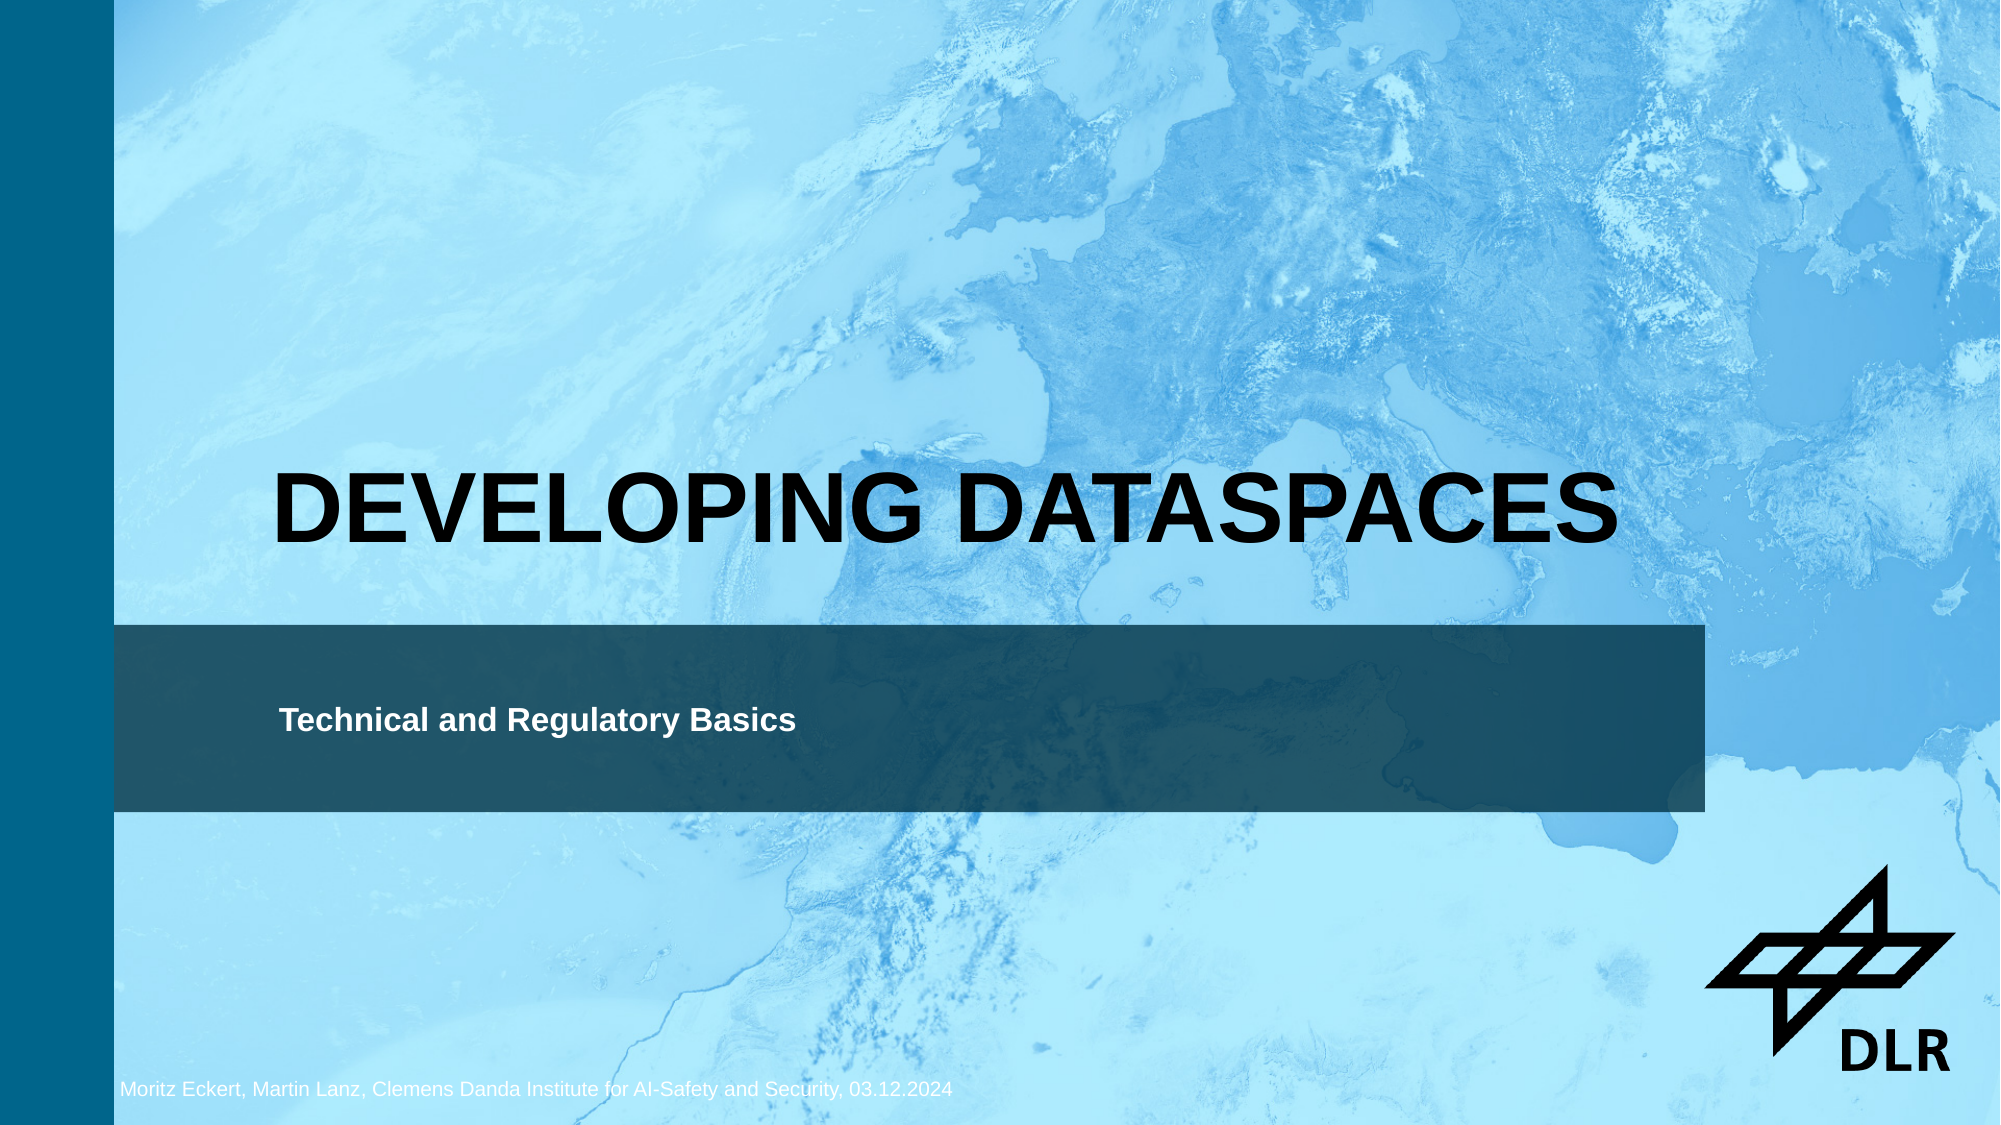

# Developing Dataspaces
Technical and Regulatory Basics
Moritz Eckert, Martin Lanz, Clemens Danda Institute for AI-Safety and Security, 03.12.2024